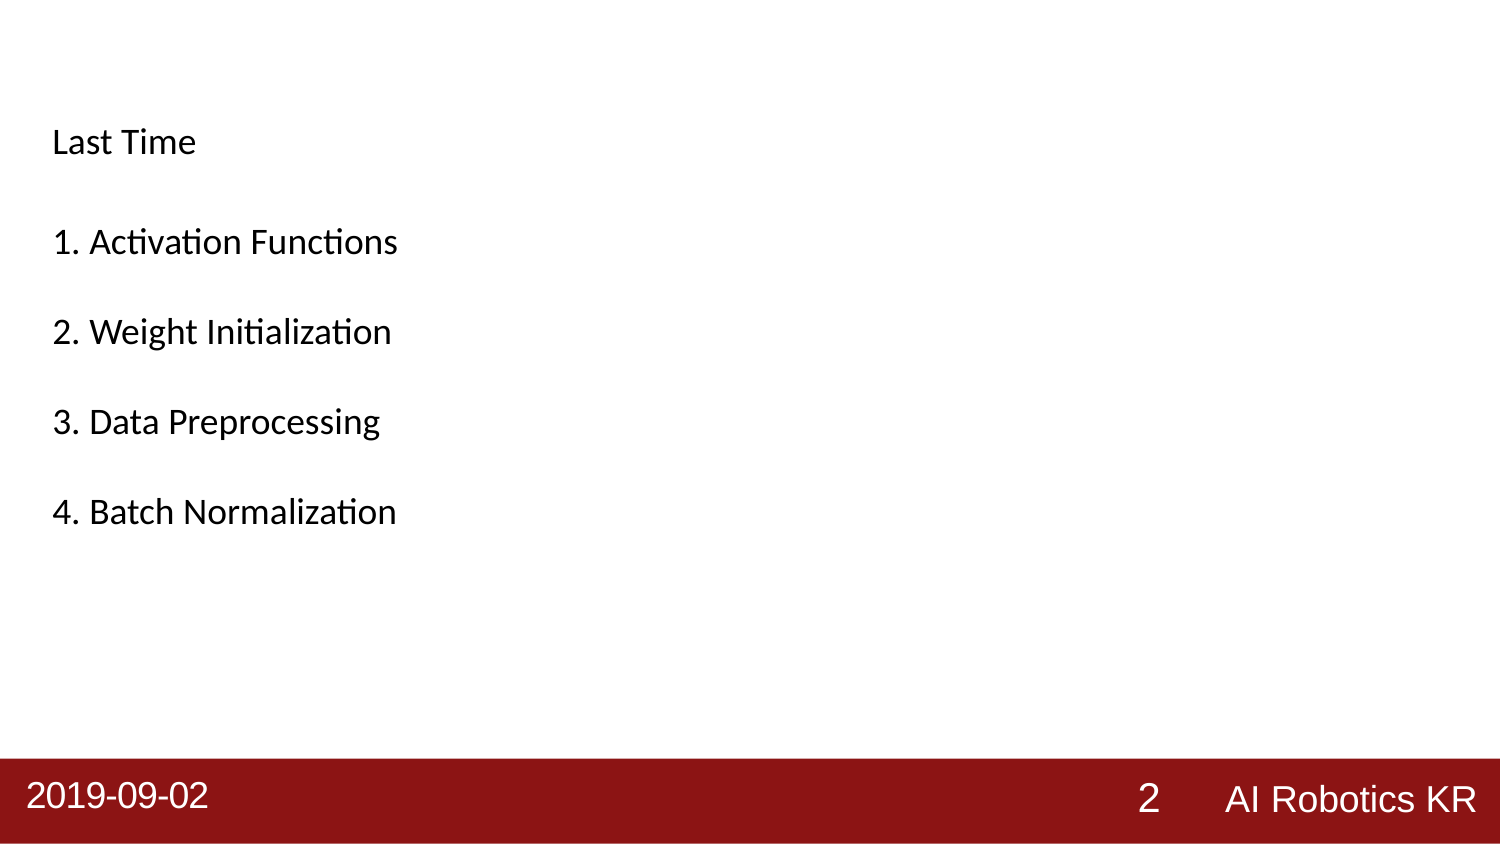

Last Time
1. Activation Functions

2. Weight Initialization

3. Data Preprocessing

4. Batch Normalization
AI Robotics KR
2019-09-02
2